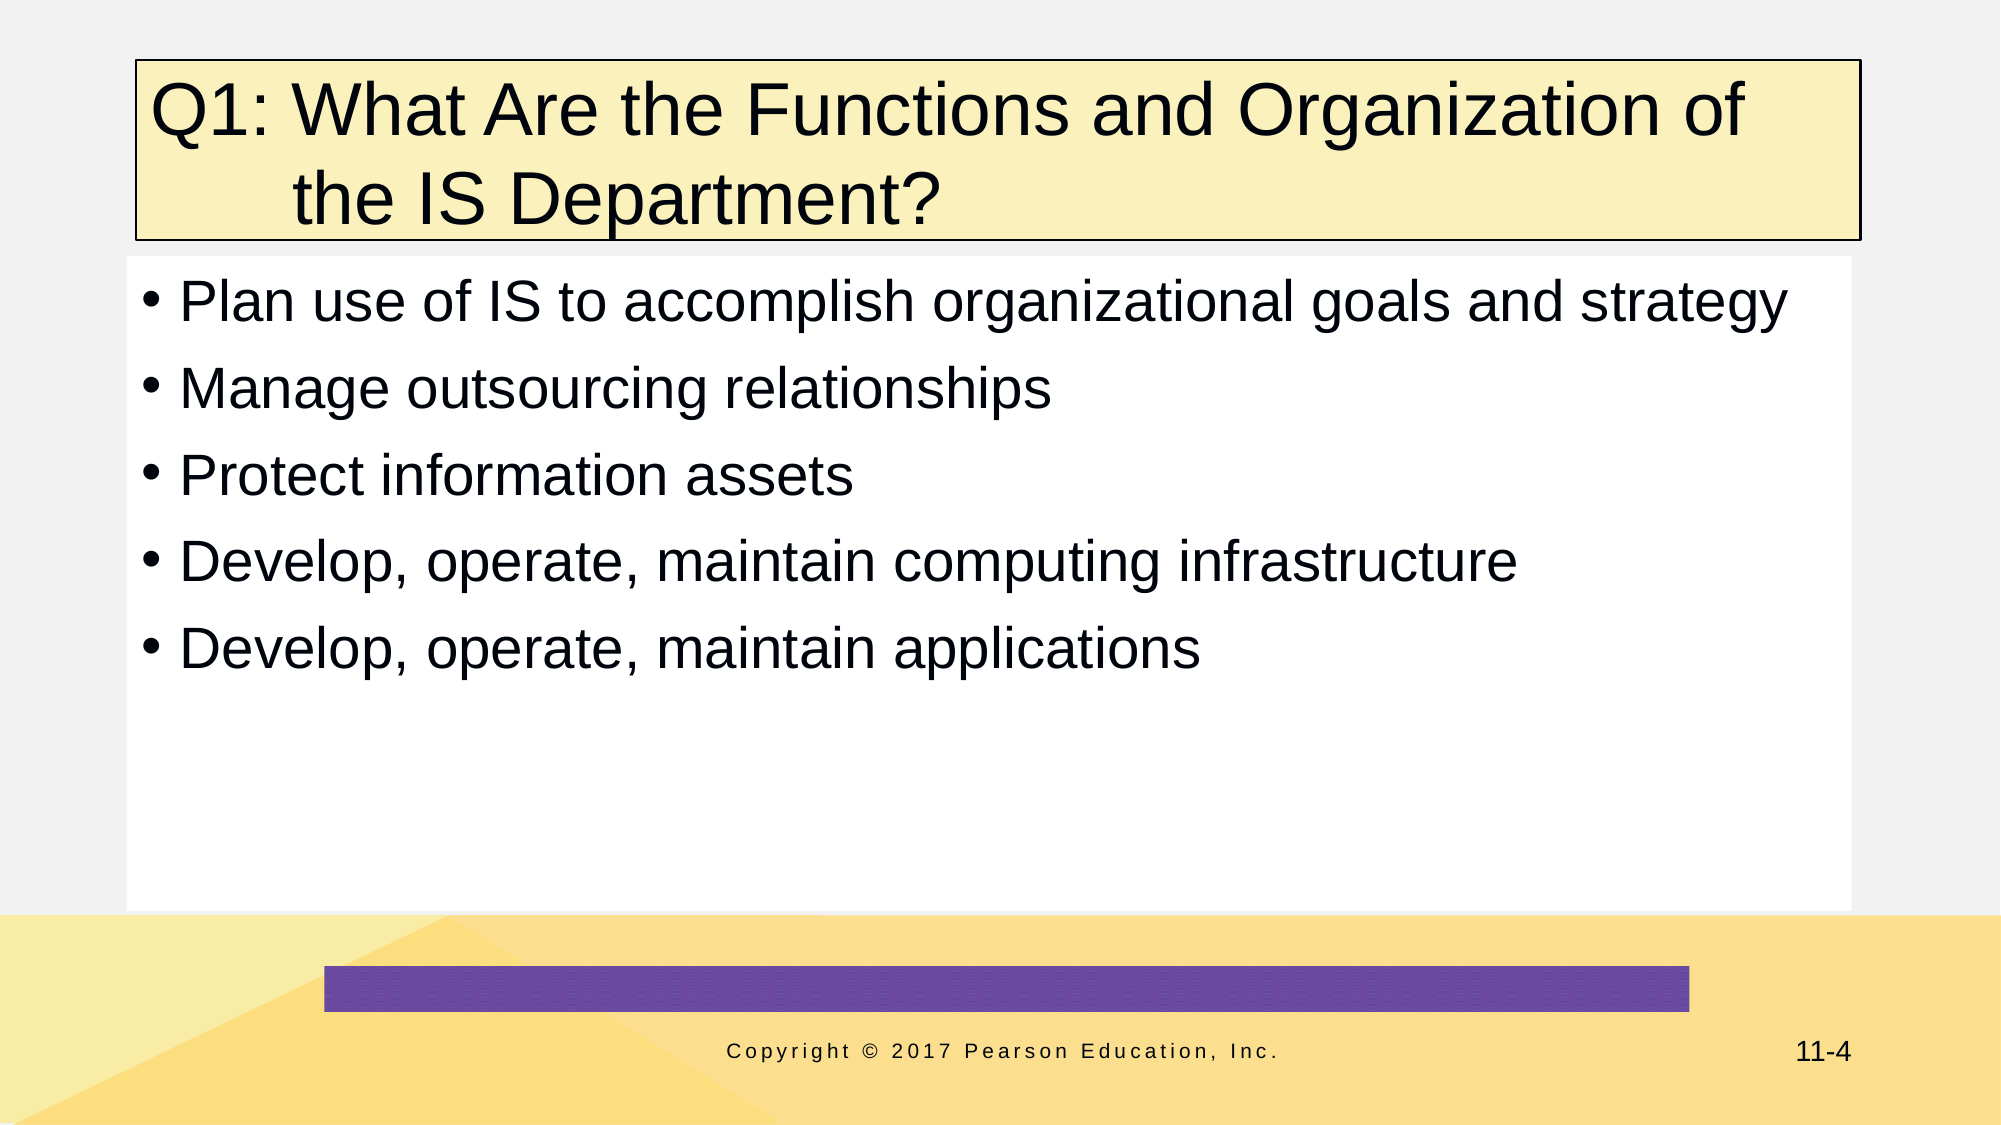

# Q1: What Are the Functions and Organization of the IS Department?
Plan use of IS to accomplish organizational goals and strategy
Manage outsourcing relationships
Protect information assets
Develop, operate, maintain computing infrastructure
Develop, operate, maintain applications
Copyright © 2017 Pearson Education, Inc.